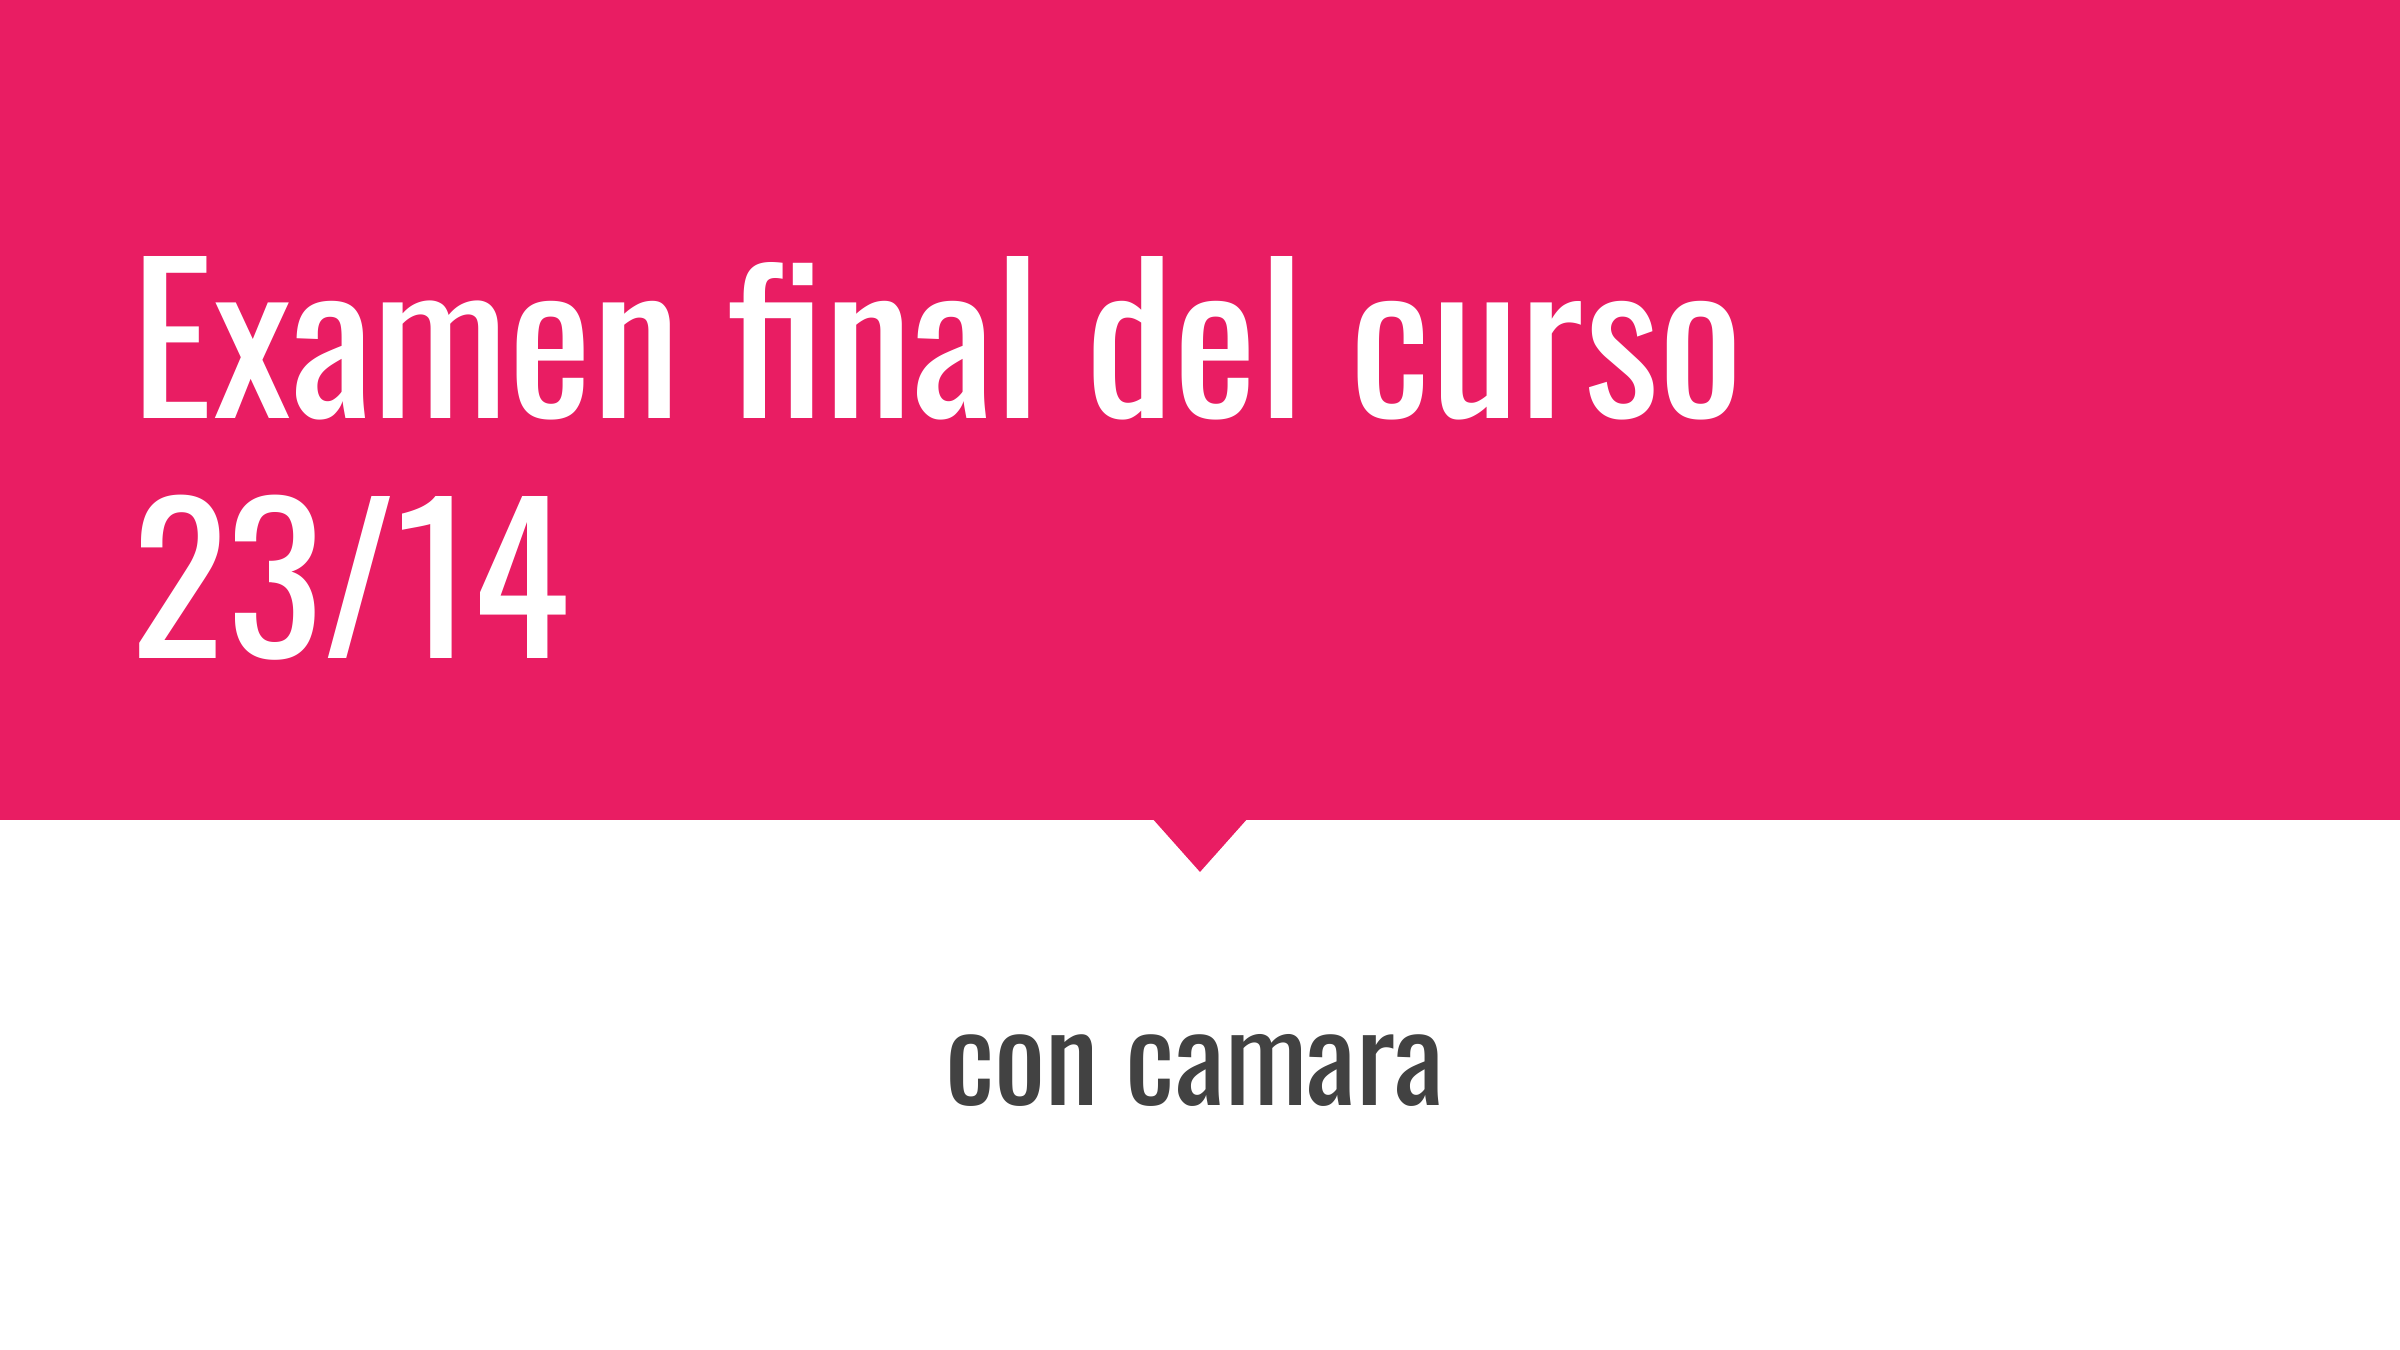

# Examen final del curso
23/14
con camara